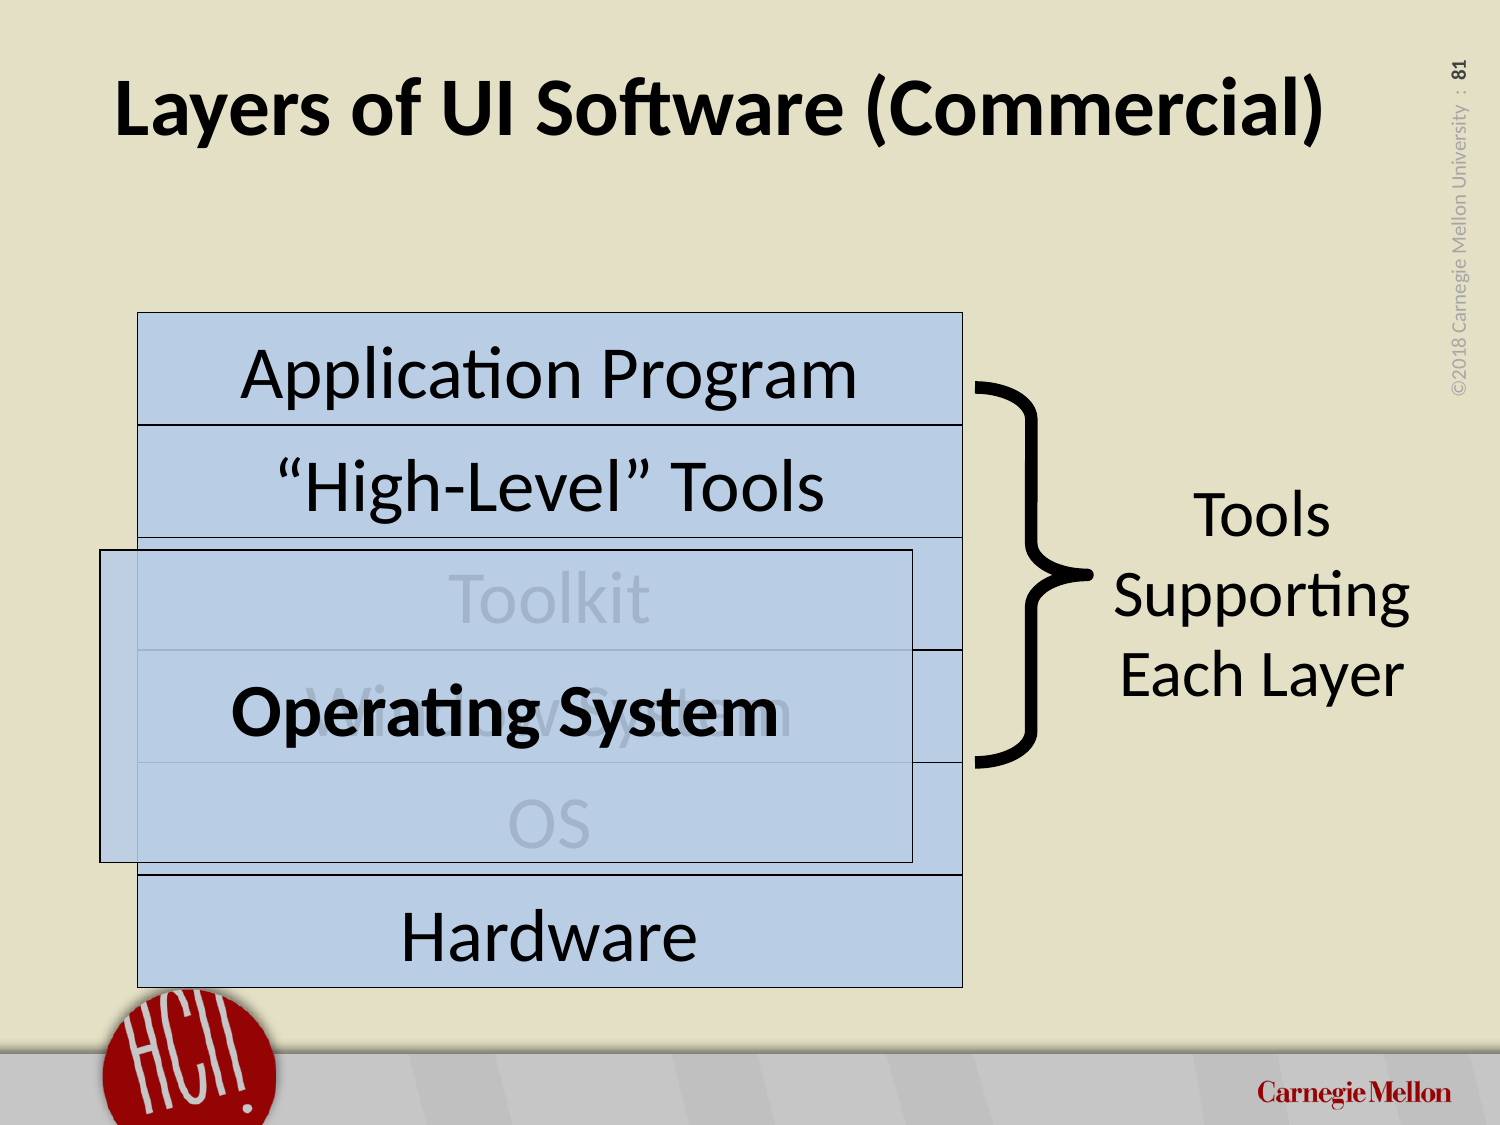

# Layers of UI Software (Commercial)

Application Program
“High-Level” Tools
Toolkit
Window System
OS
Hardware

Tools Supporting Each Layer
Operating System